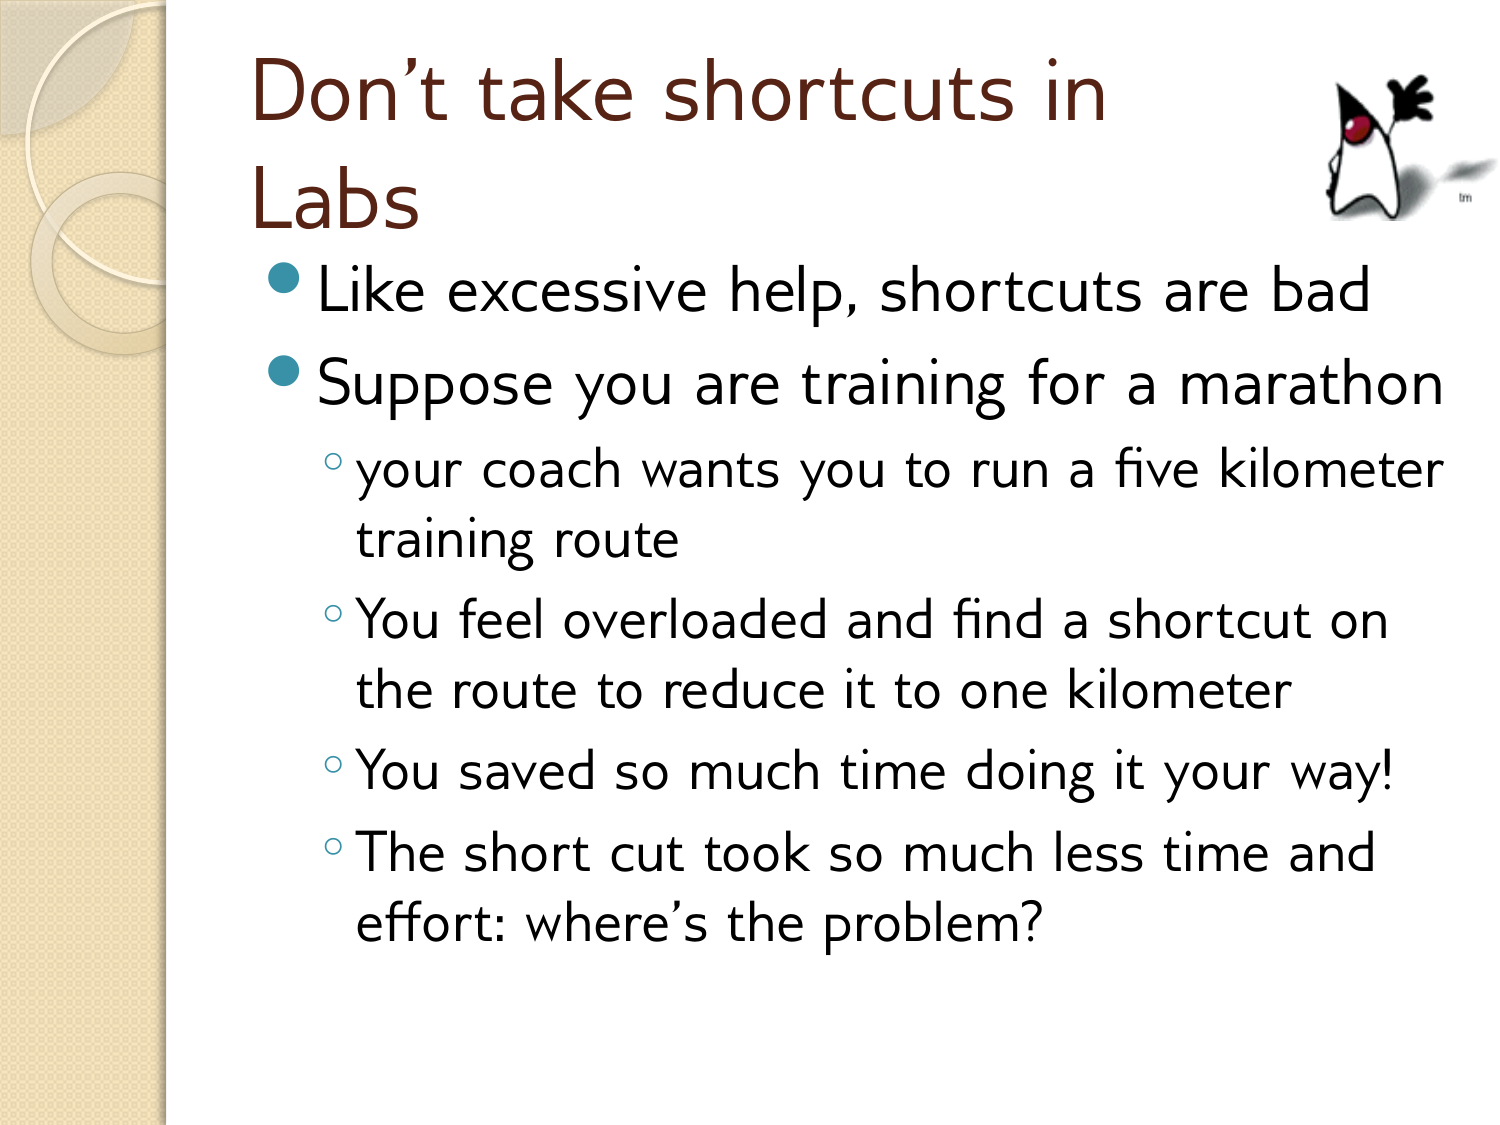

# Don’t take shortcuts in Labs
Like excessive help, shortcuts are bad
Suppose you are training for a marathon
your coach wants you to run a five kilometer training route
You feel overloaded and find a shortcut on the route to reduce it to one kilometer
You saved so much time doing it your way!
The short cut took so much less time and effort: where’s the problem?